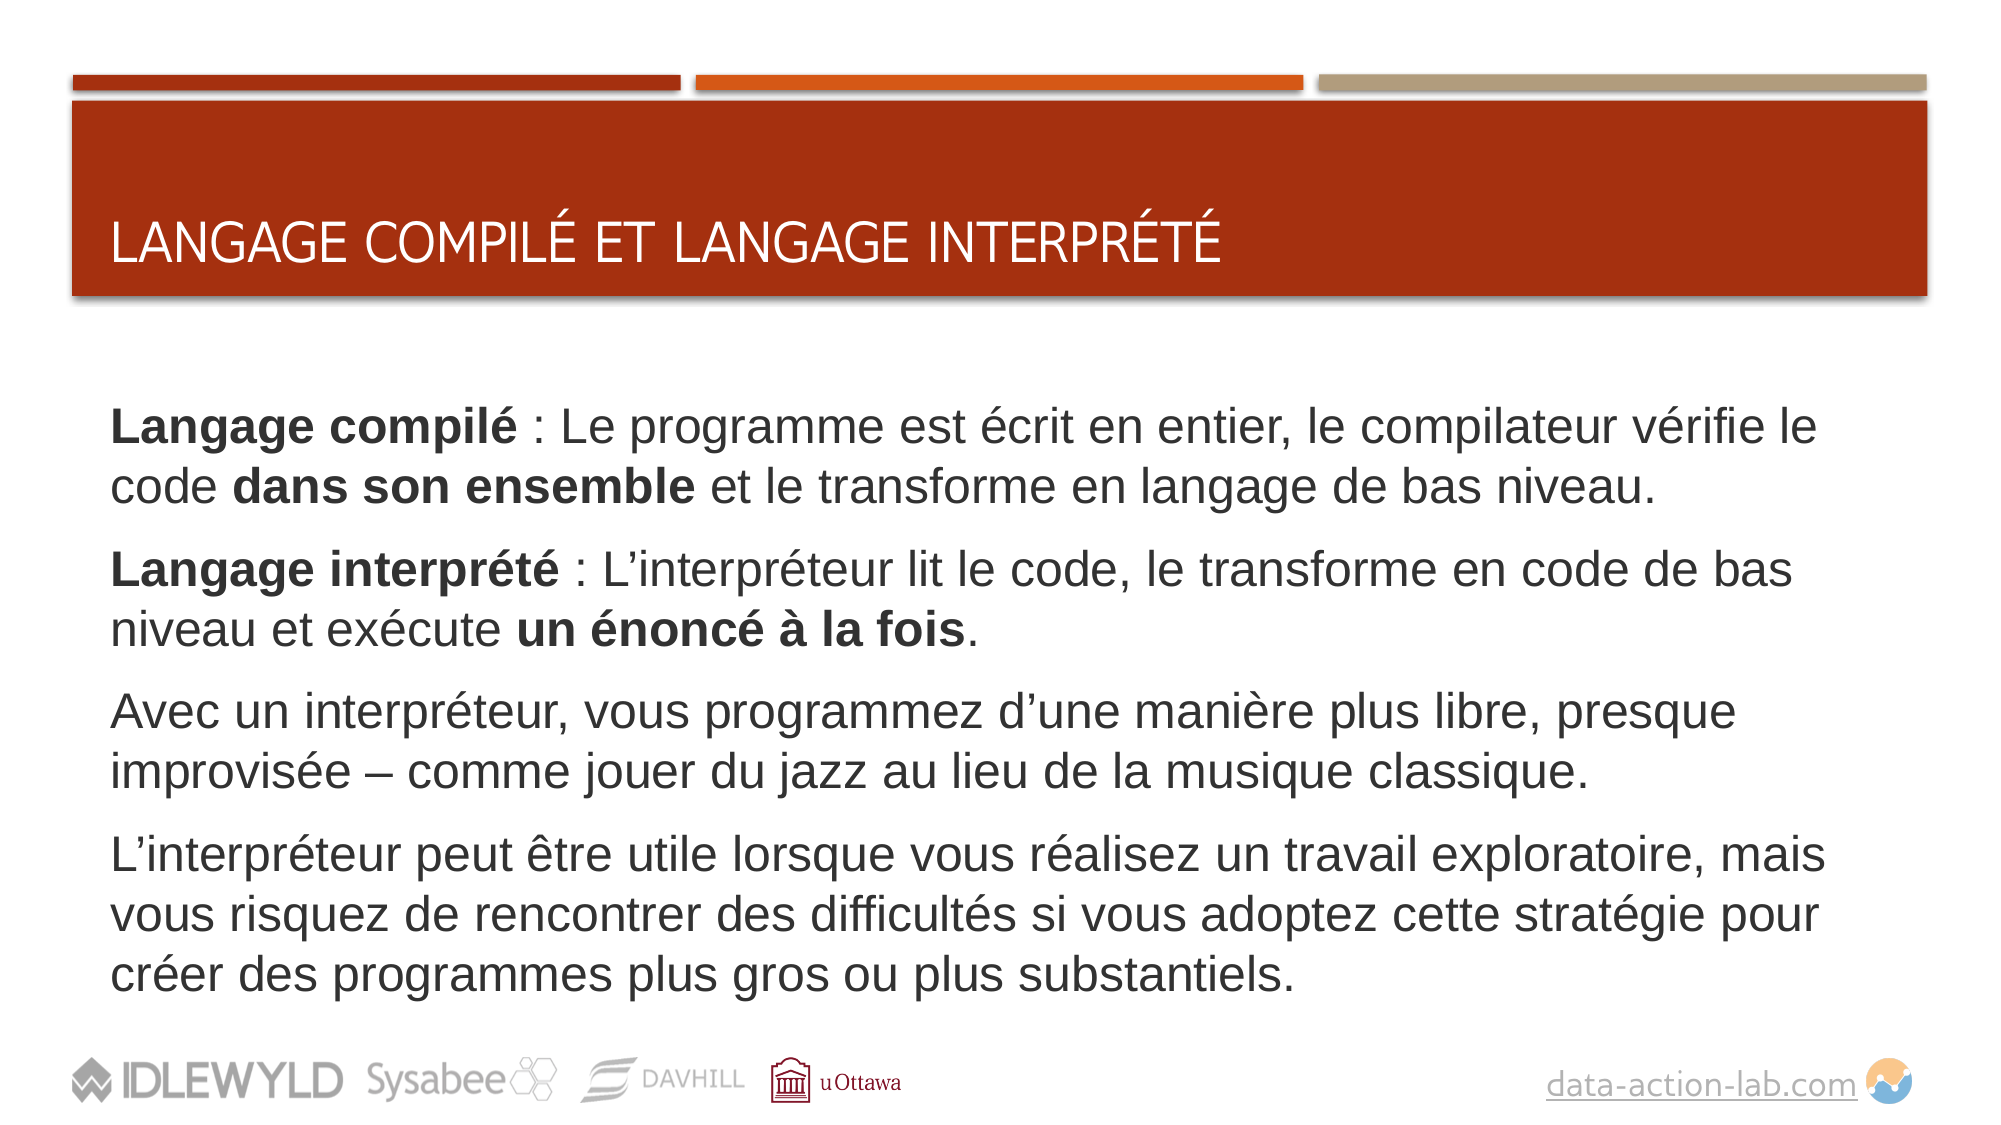

# LANGAGE COMPILÉ ET LANGAGE INTERPRÉTÉ
Langage compilé : Le programme est écrit en entier, le compilateur vérifie le code dans son ensemble et le transforme en langage de bas niveau.
Langage interprété : L’interpréteur lit le code, le transforme en code de bas niveau et exécute un énoncé à la fois.
Avec un interpréteur, vous programmez d’une manière plus libre, presque improvisée – comme jouer du jazz au lieu de la musique classique.
L’interpréteur peut être utile lorsque vous réalisez un travail exploratoire, mais vous risquez de rencontrer des difficultés si vous adoptez cette stratégie pour créer des programmes plus gros ou plus substantiels.